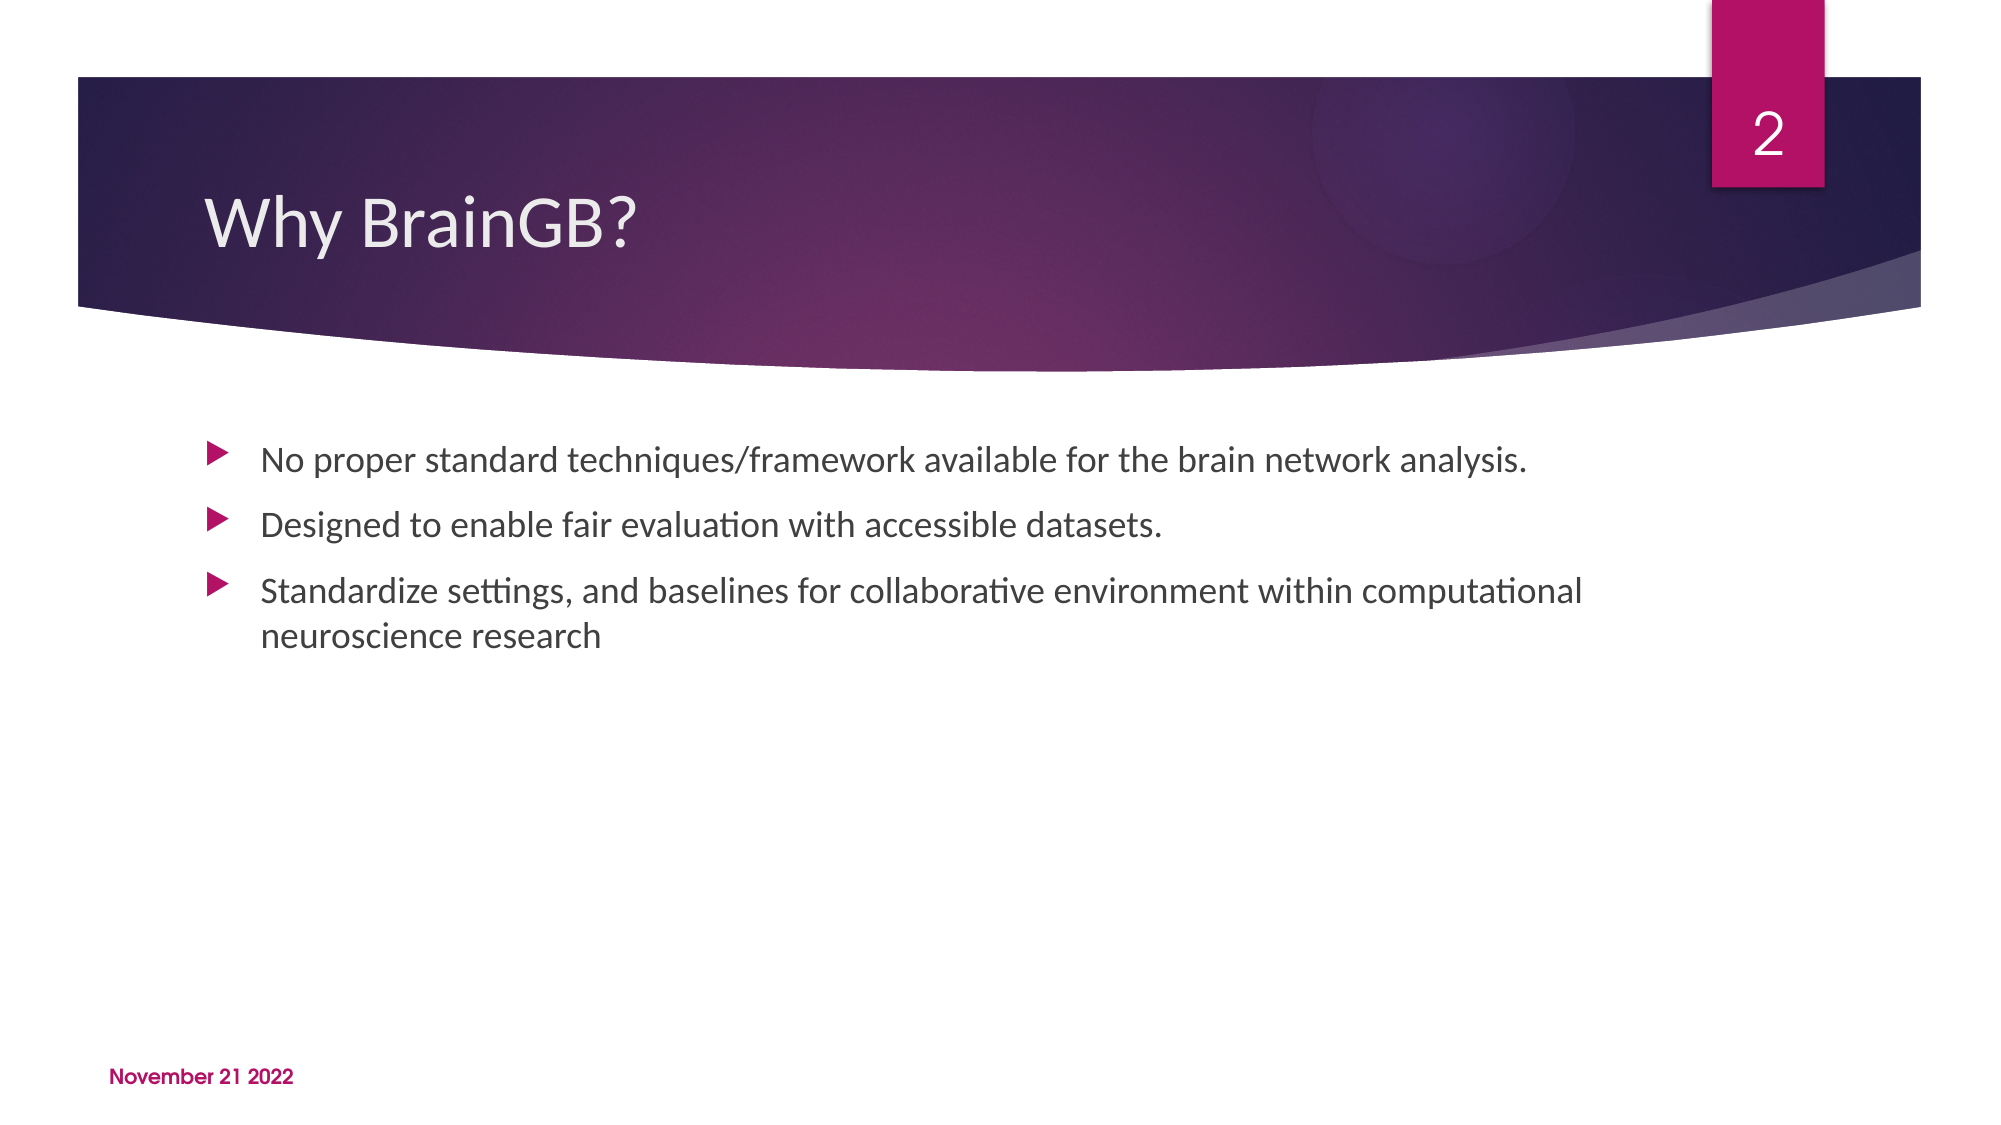

2
# Why BrainGB?
No proper standard techniques/framework available for the brain network analysis.
Designed to enable fair evaluation with accessible datasets.
Standardize settings, and baselines for collaborative environment within computational neuroscience research
November 21 2022